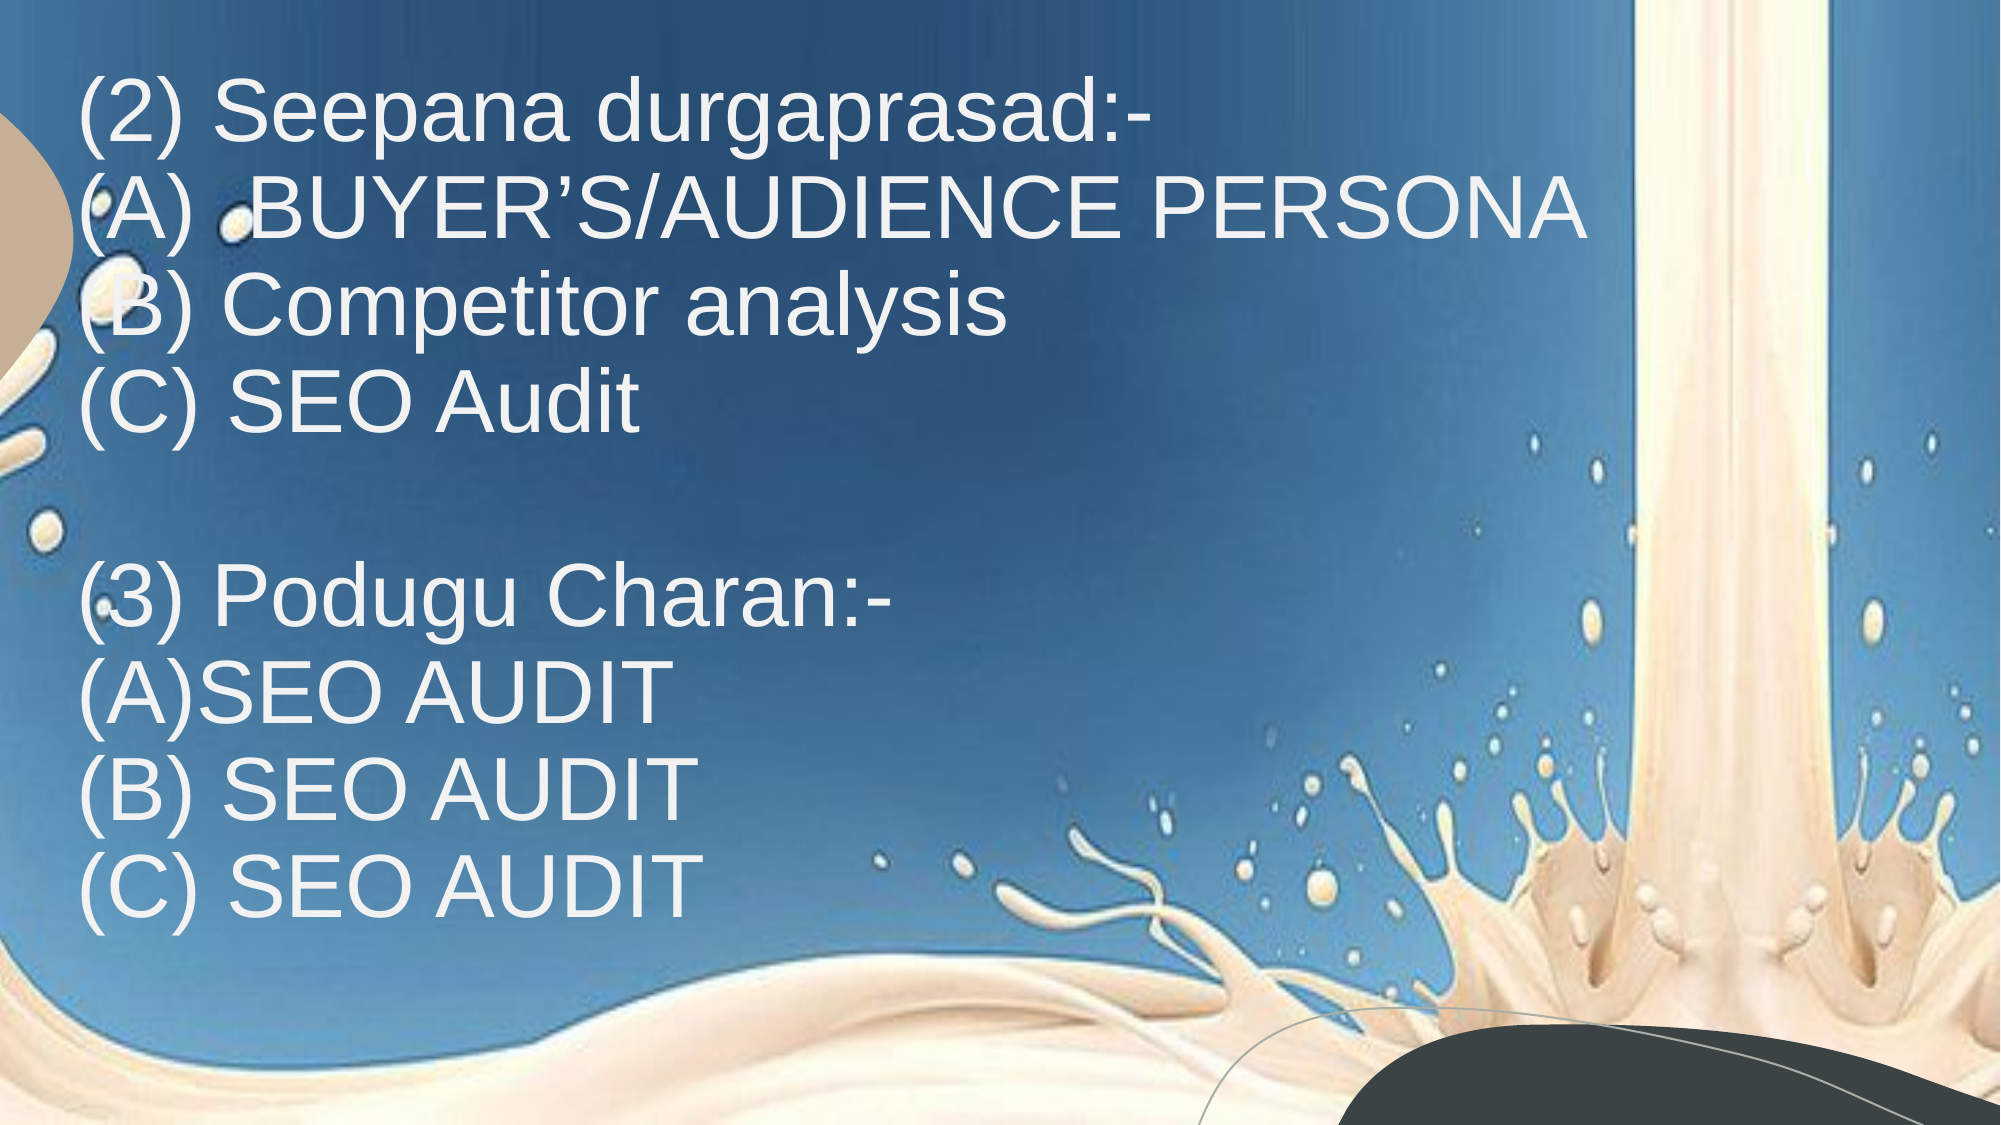

# (2) Seepana durgaprasad:- (A)  BUYER’S/AUDIENCE PERSONA (B) Competitor analysis (C) SEO Audit (3) Podugu Charan:- (A)SEO AUDIT (B) SEO AUDIT (C) SEO AUDIT